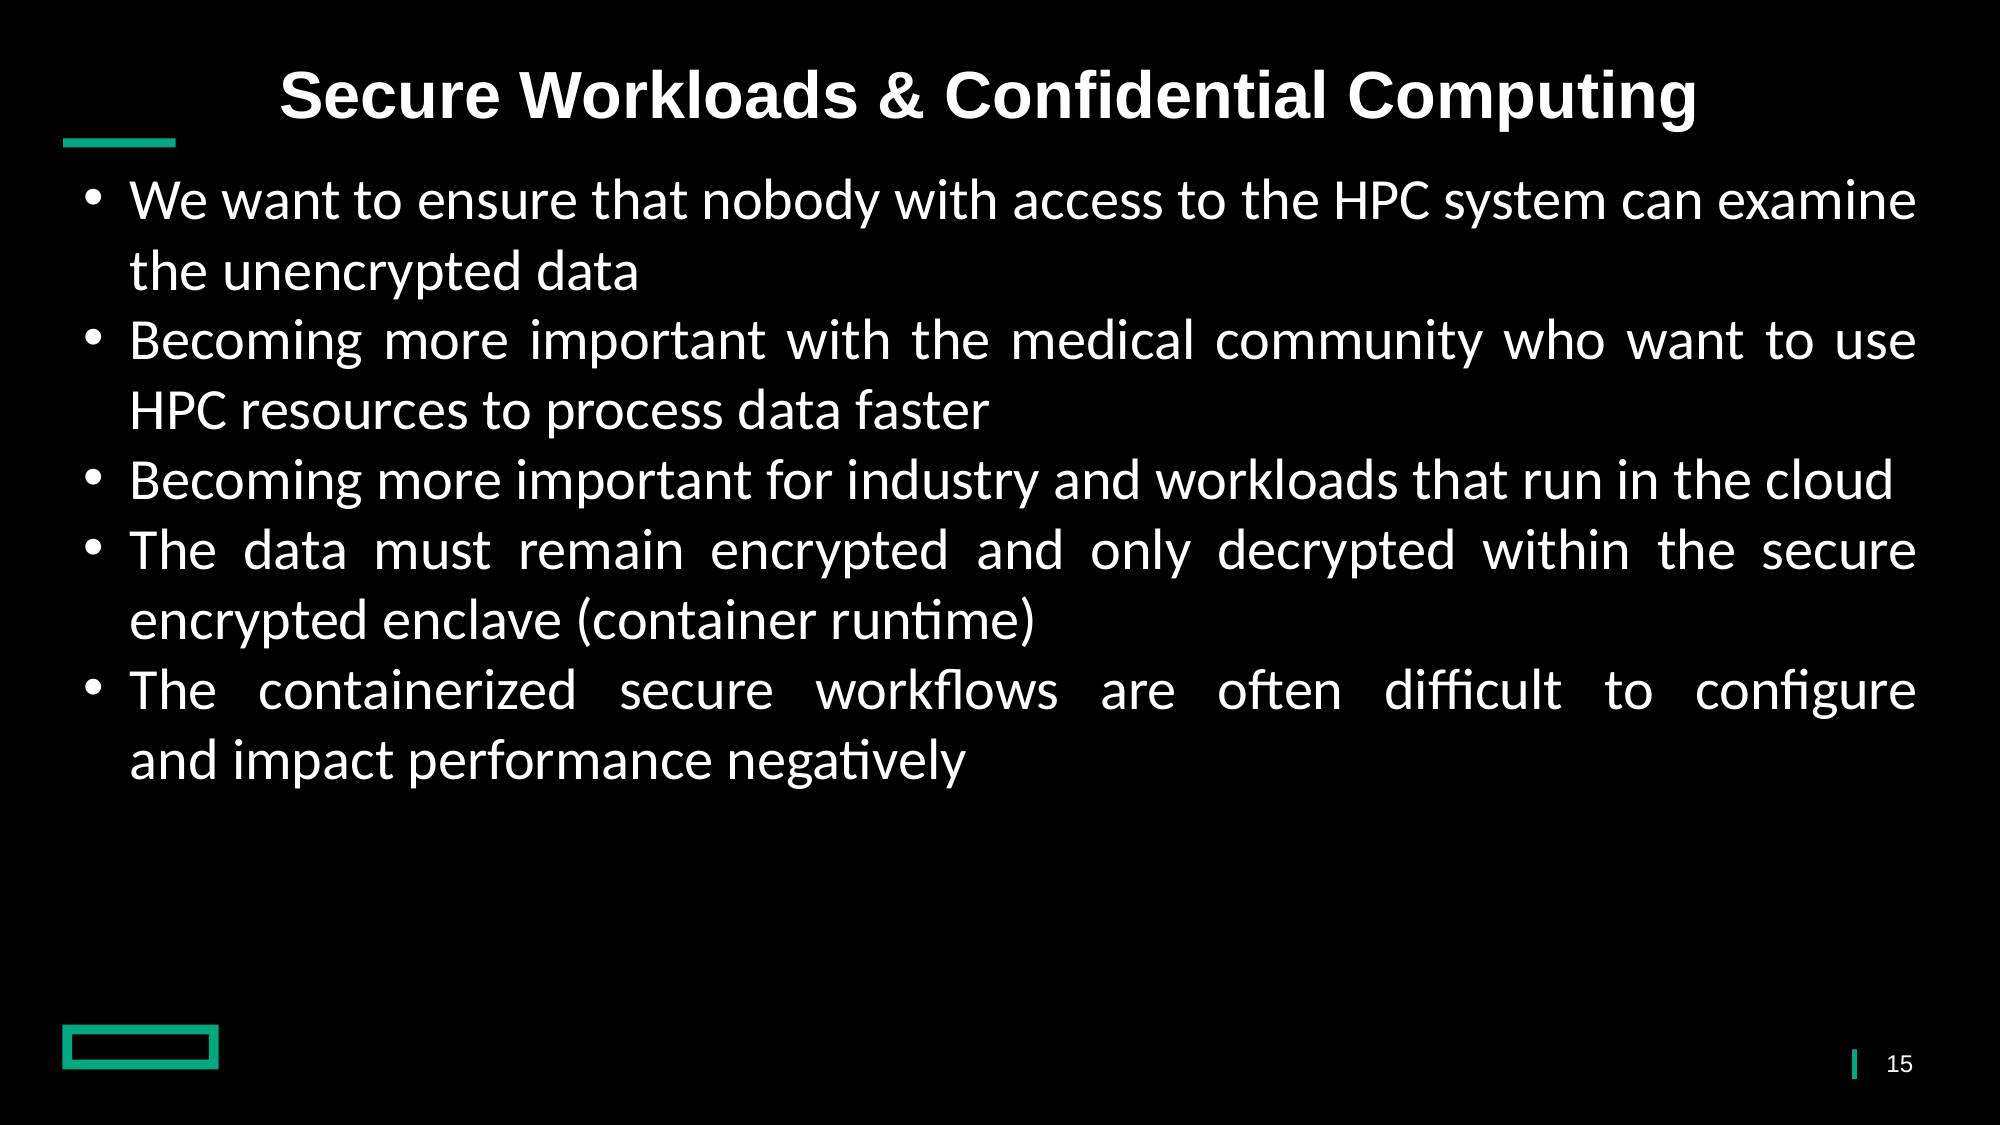

# Secure Workloads & Confidential Computing
We want to ensure that nobody with access to the HPC system can examine the unencrypted data​
Becoming more important with the medical community who want to use HPC resources to process data faster​
Becoming more important for industry and workloads that run in the cloud
The data must remain encrypted and only decrypted within the secure encrypted enclave (container runtime)​
The containerized secure workflows are often difficult to configure and impact performance negatively ​

15